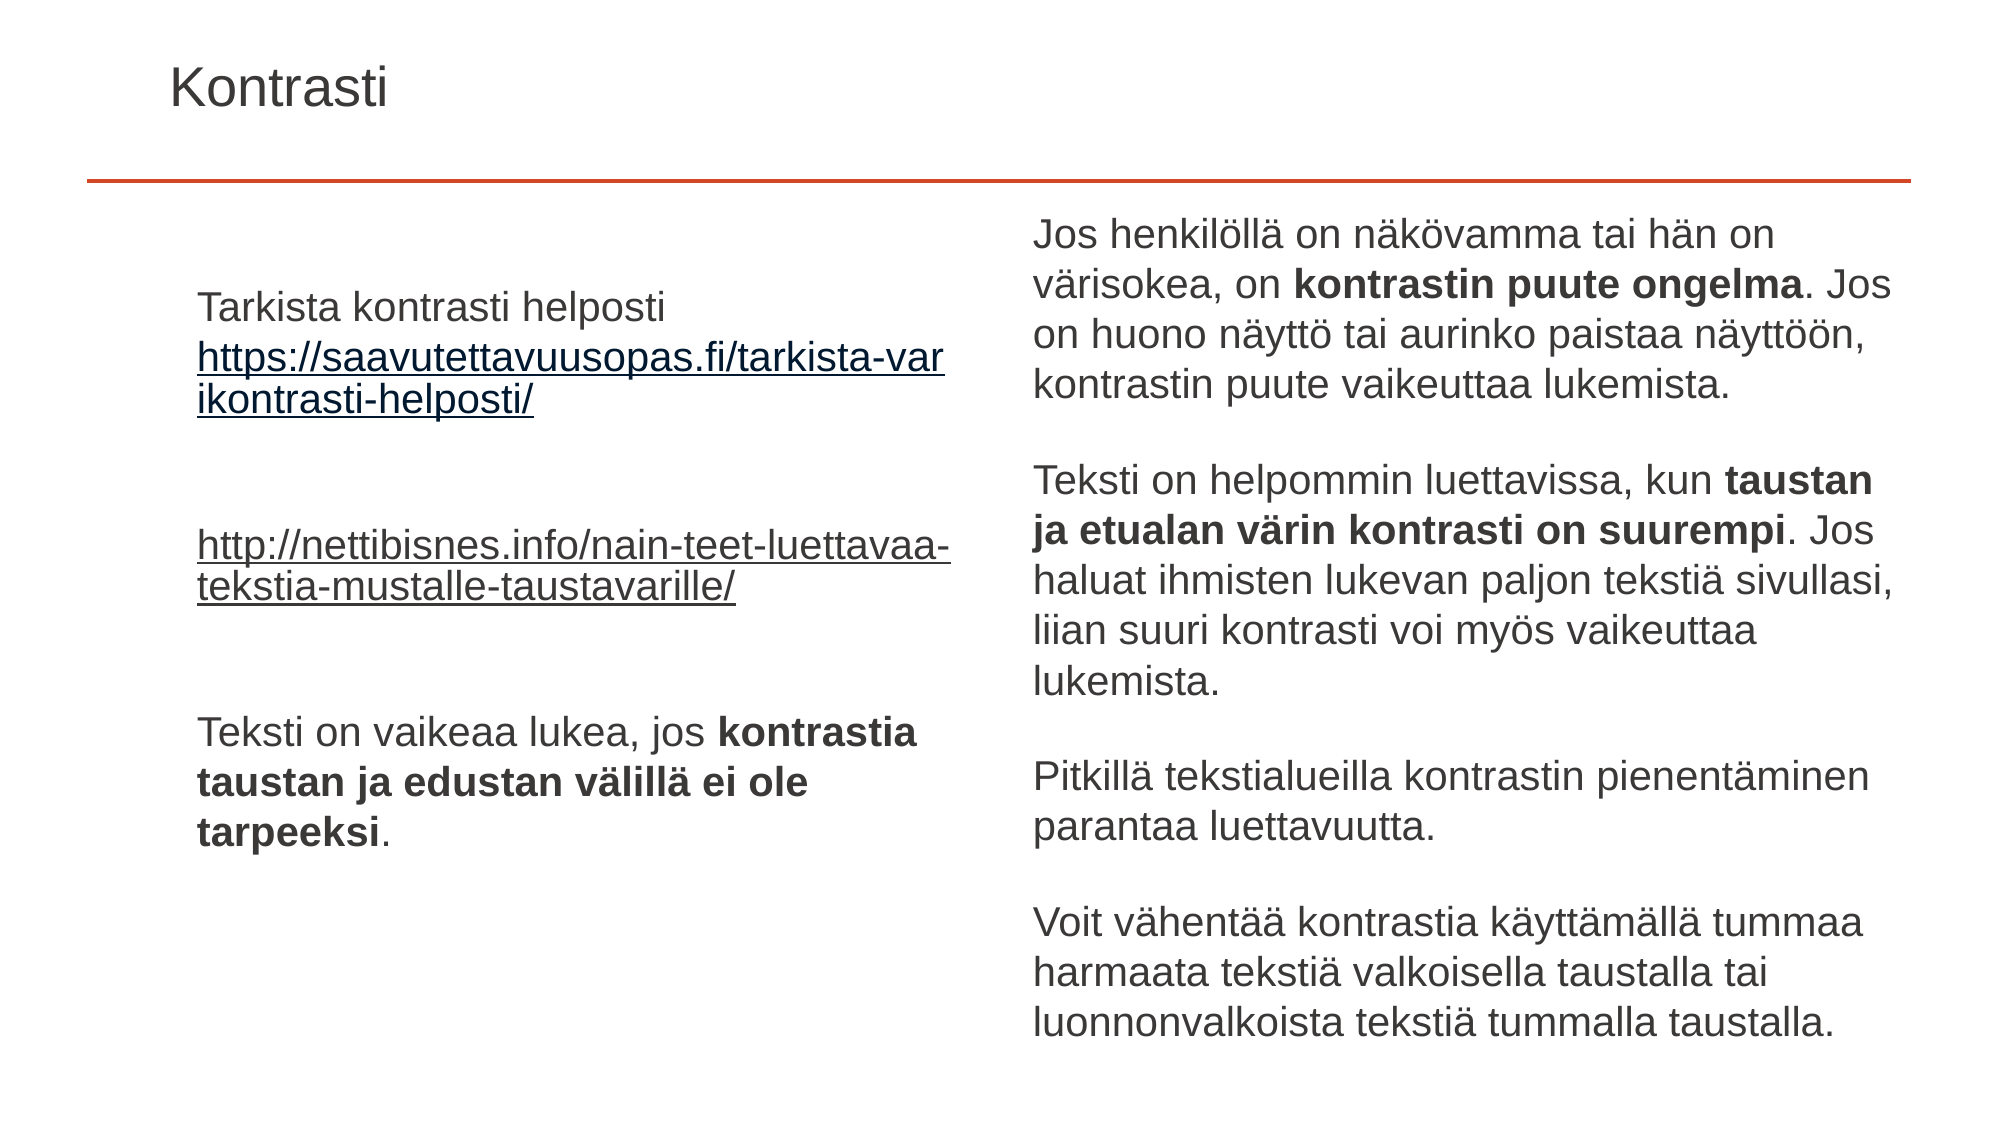

# Kontrasti
Jos henkilöllä on näkövamma tai hän on värisokea, on kontrastin puute ongelma. Jos on huono näyttö tai aurinko paistaa näyttöön, kontrastin puute vaikeuttaa lukemista.
Teksti on helpommin luettavissa, kun taustan ja etualan värin kontrasti on suurempi. Jos haluat ihmisten lukevan paljon tekstiä sivullasi, liian suuri kontrasti voi myös vaikeuttaa lukemista.
Pitkillä tekstialueilla kontrastin pienentäminen parantaa luettavuutta.
Voit vähentää kontrastia käyttämällä tummaa harmaata tekstiä valkoisella taustalla tai luonnonvalkoista tekstiä tummalla taustalla.
Tarkista kontrasti helposti https://saavutettavuusopas.fi/tarkista-varikontrasti-helposti/
http://nettibisnes.info/nain-teet-luettavaa-tekstia-mustalle-taustavarille/
Teksti on vaikeaa lukea, jos kontrastia taustan ja edustan välillä ei ole tarpeeksi.